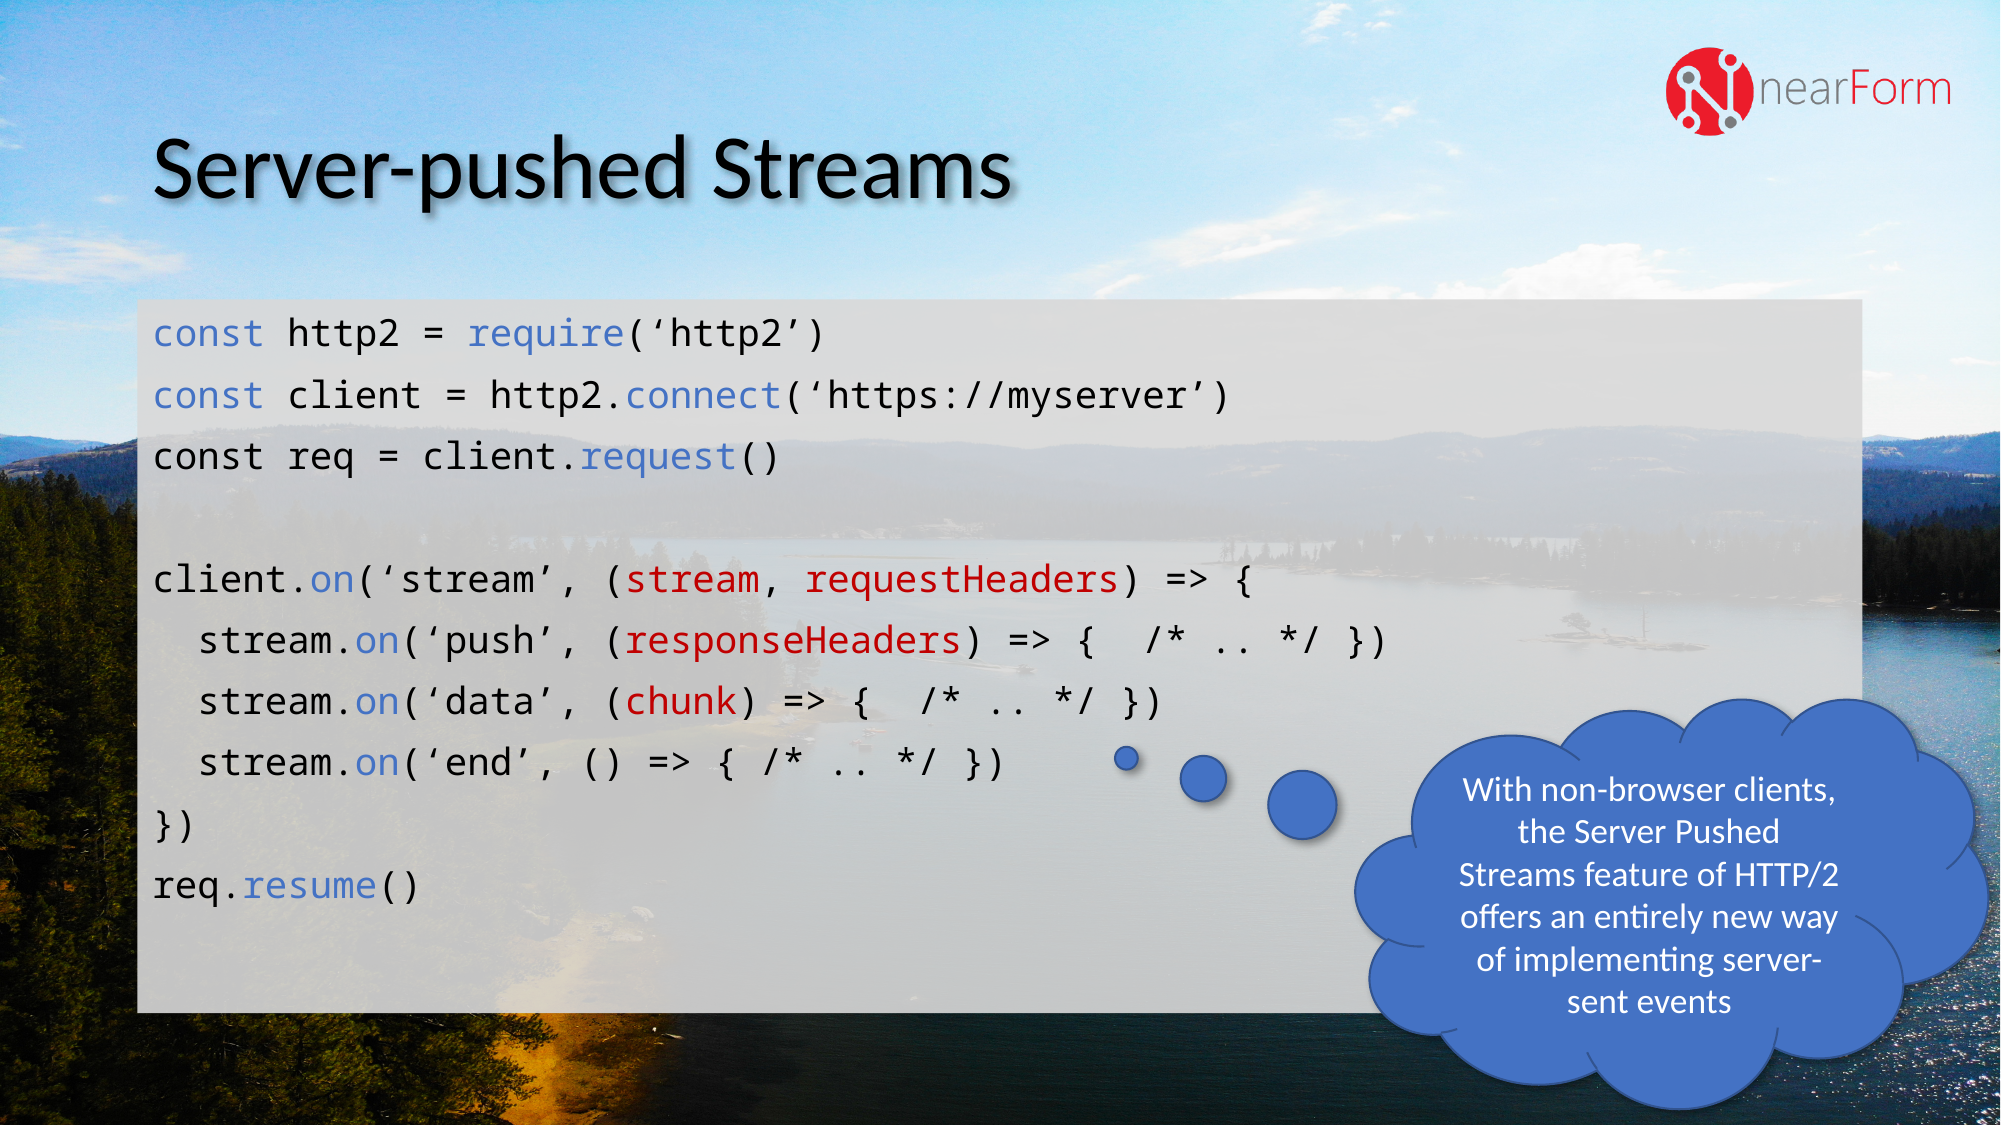

# Server-pushed Streams
const http2 = require(‘http2’)
const client = http2.connect(‘https://myserver’)
const req = client.request()

client.on(‘stream’, (stream, requestHeaders) => {
  stream.on(‘push’, (responseHeaders) => {  /* .. */ })
  stream.on(‘data’, (chunk) => {  /* .. */ })
  stream.on(‘end’, () => { /* .. */ })
})
req.resume()
With non-browser clients, the Server Pushed Streams feature of HTTP/2 offers an entirely new way of implementing server-sent events